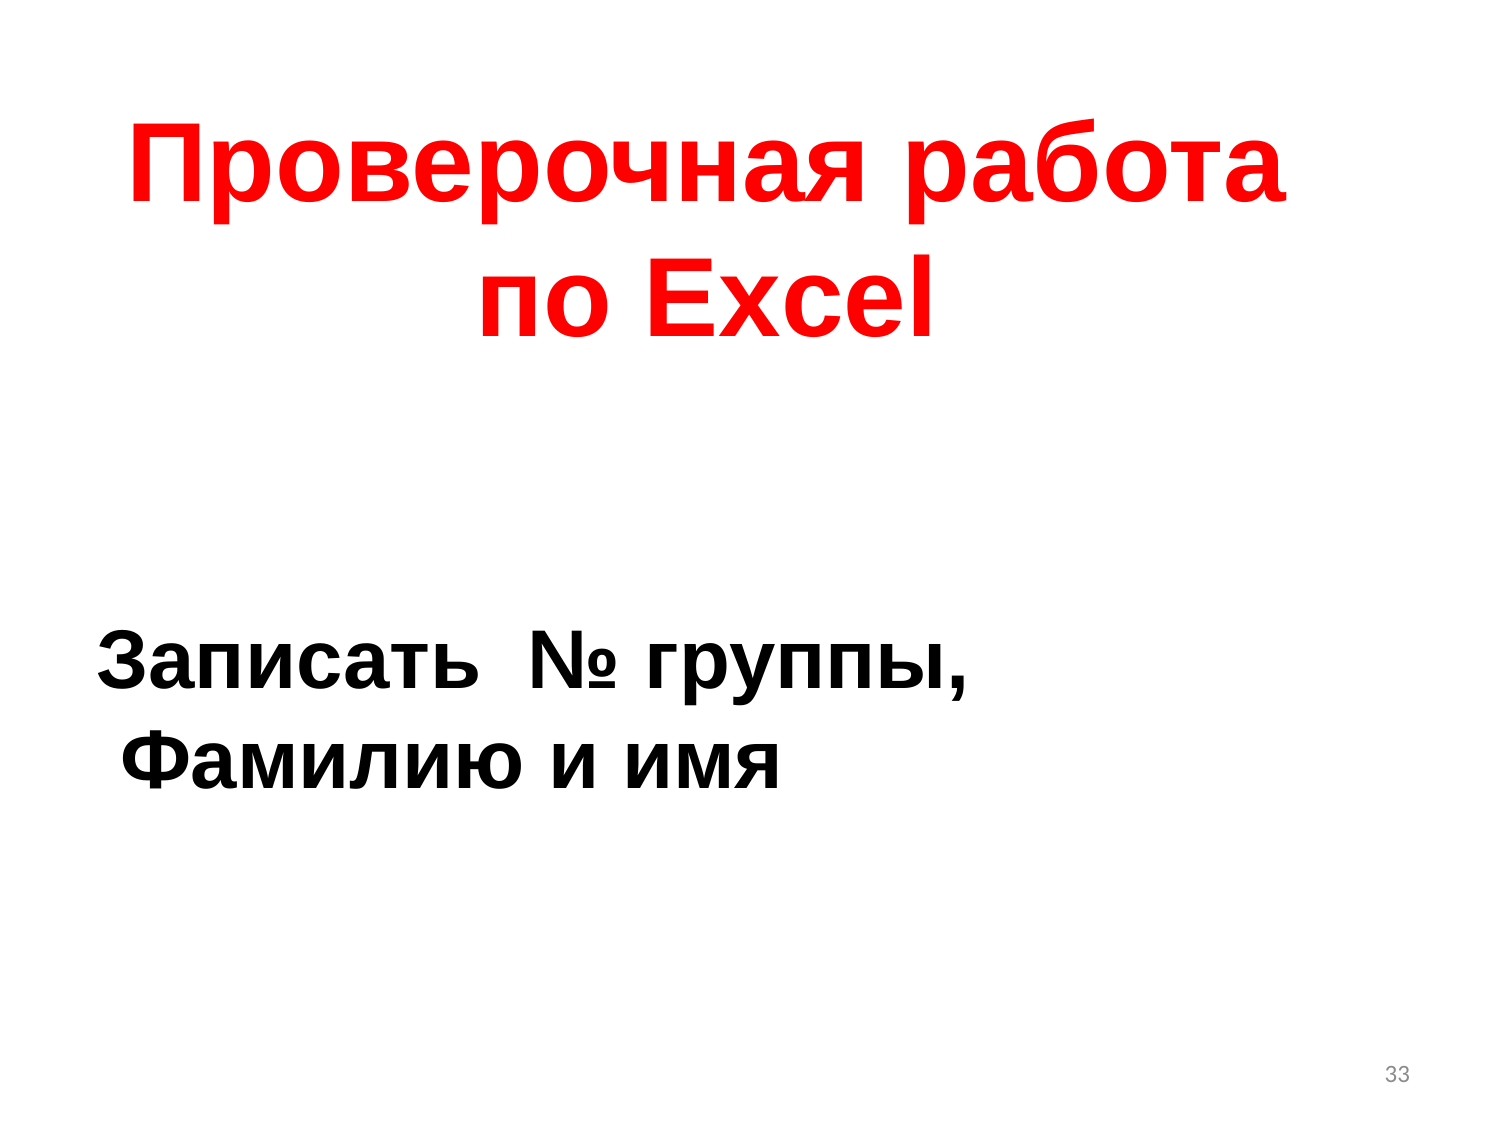

Проверочная работа
по Excel
Записать  № группы,
 Фамилию и имя
33